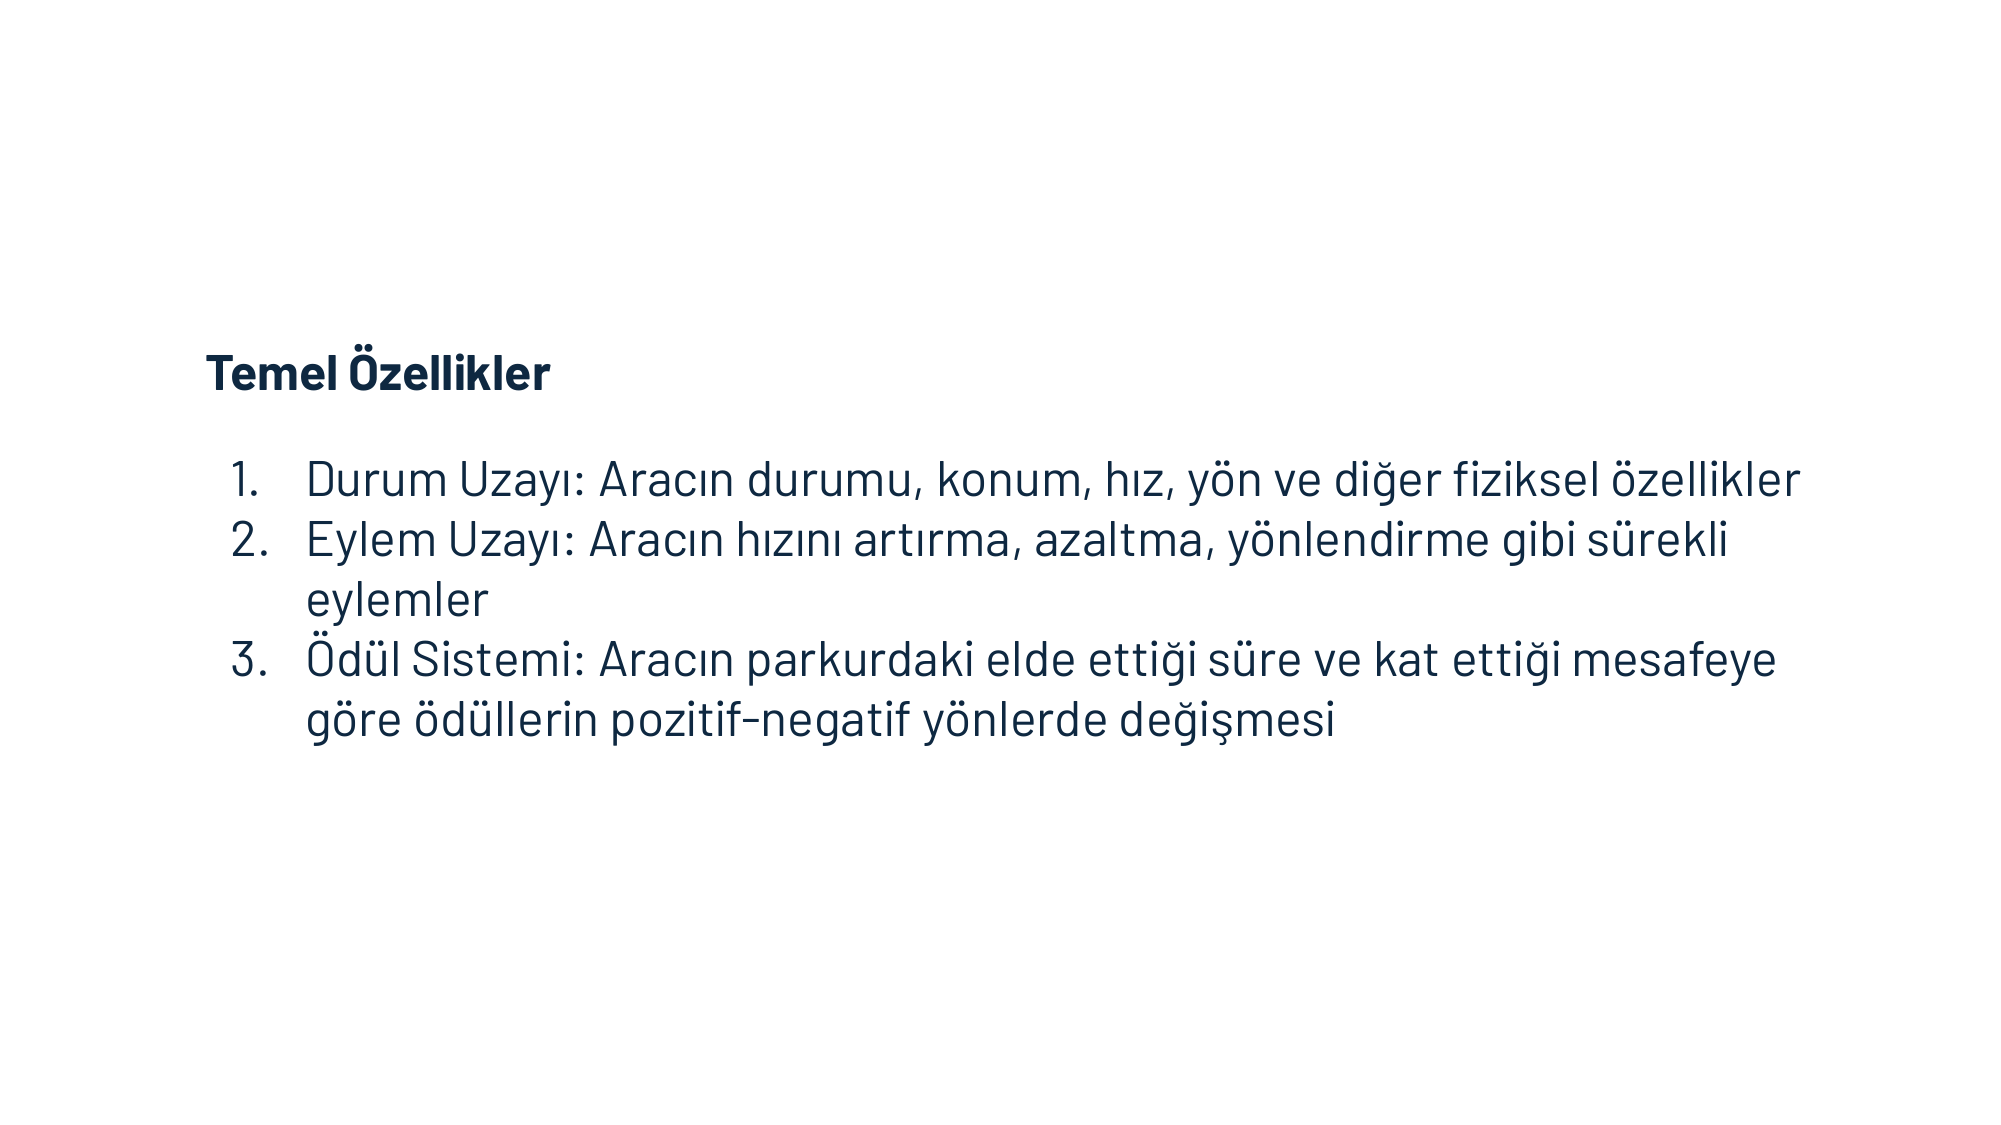

Temel Özellikler
Durum Uzayı: Aracın durumu, konum, hız, yön ve diğer fiziksel özellikler
Eylem Uzayı: Aracın hızını artırma, azaltma, yönlendirme gibi sürekli eylemler
Ödül Sistemi: Aracın parkurdaki elde ettiği süre ve kat ettiği mesafeye göre ödüllerin pozitif-negatif yönlerde değişmesi